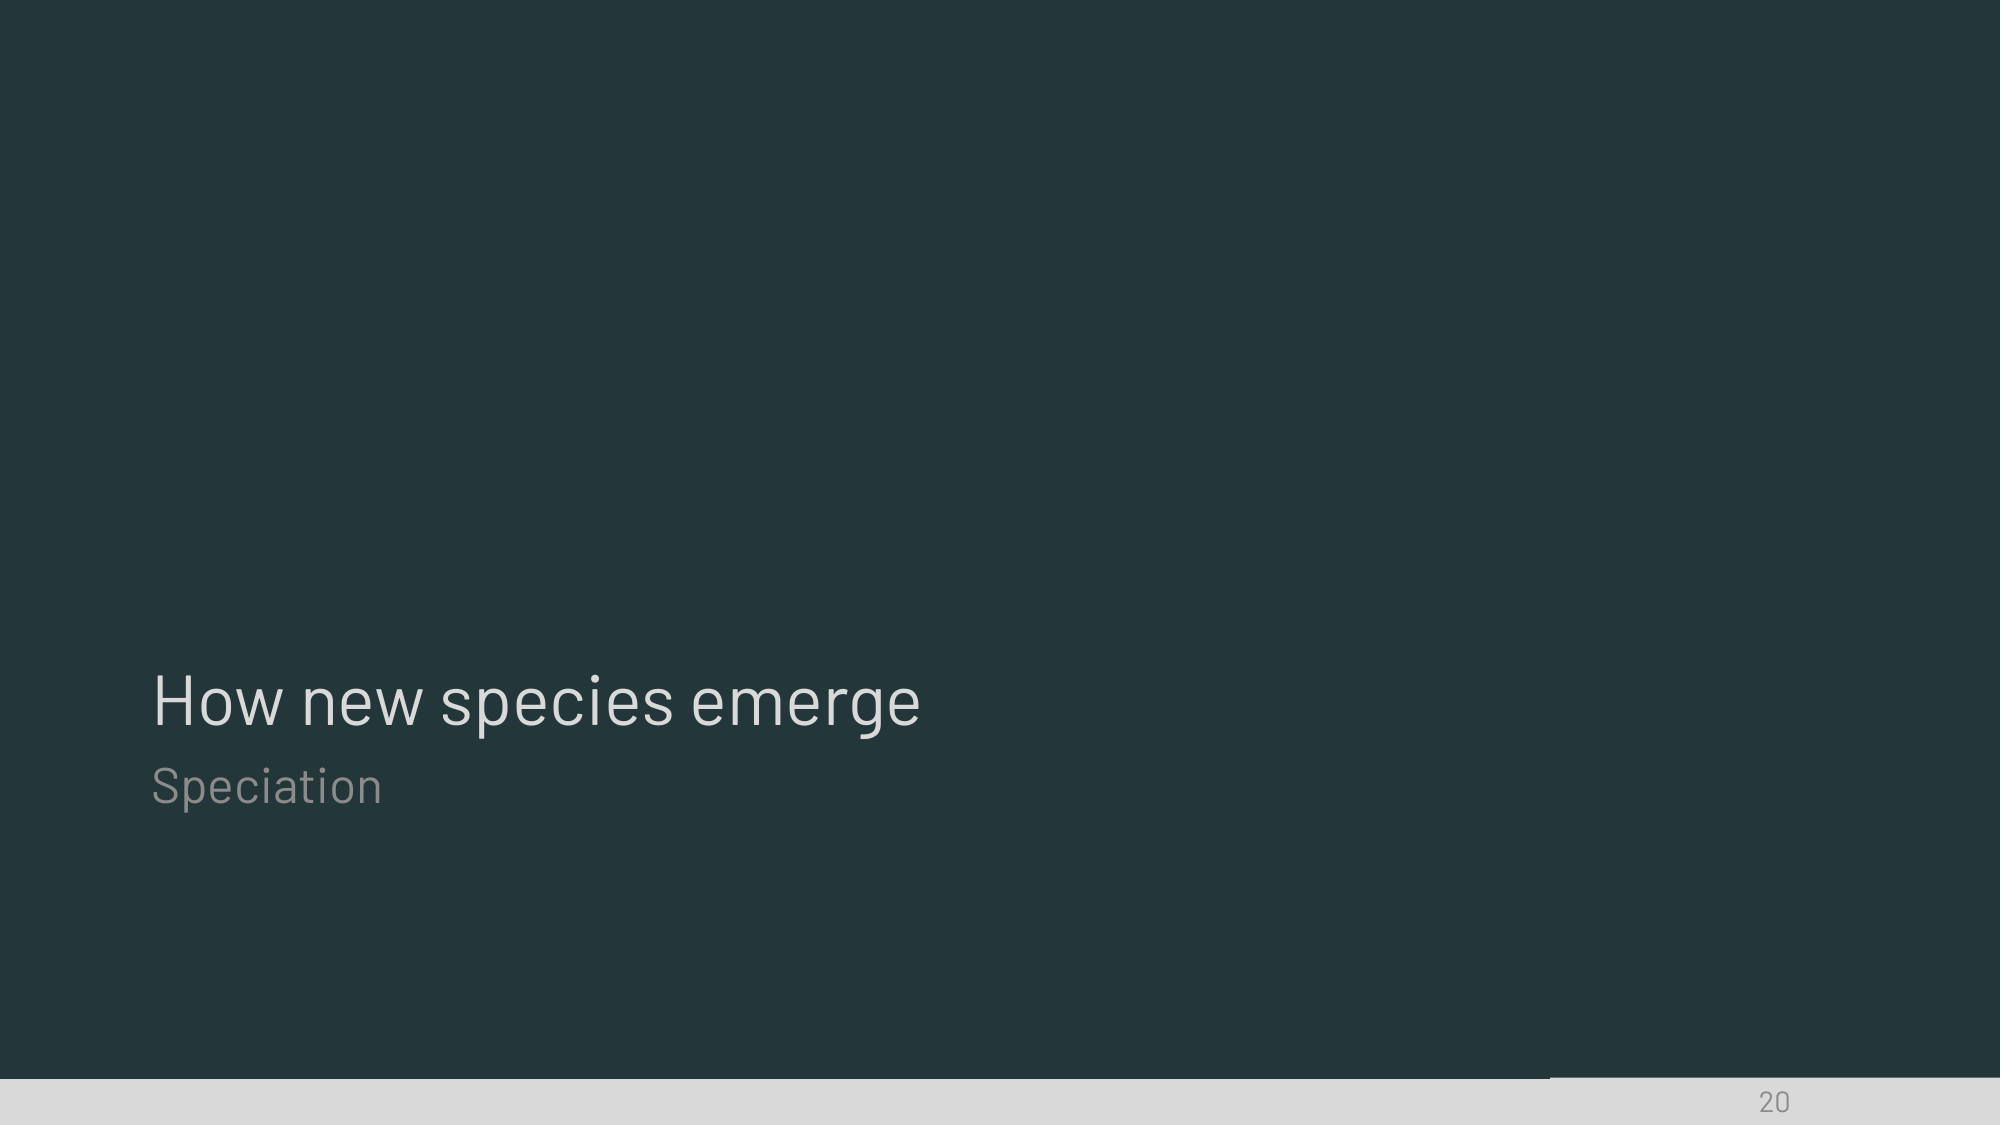

# How new species emerge
Speciation
20